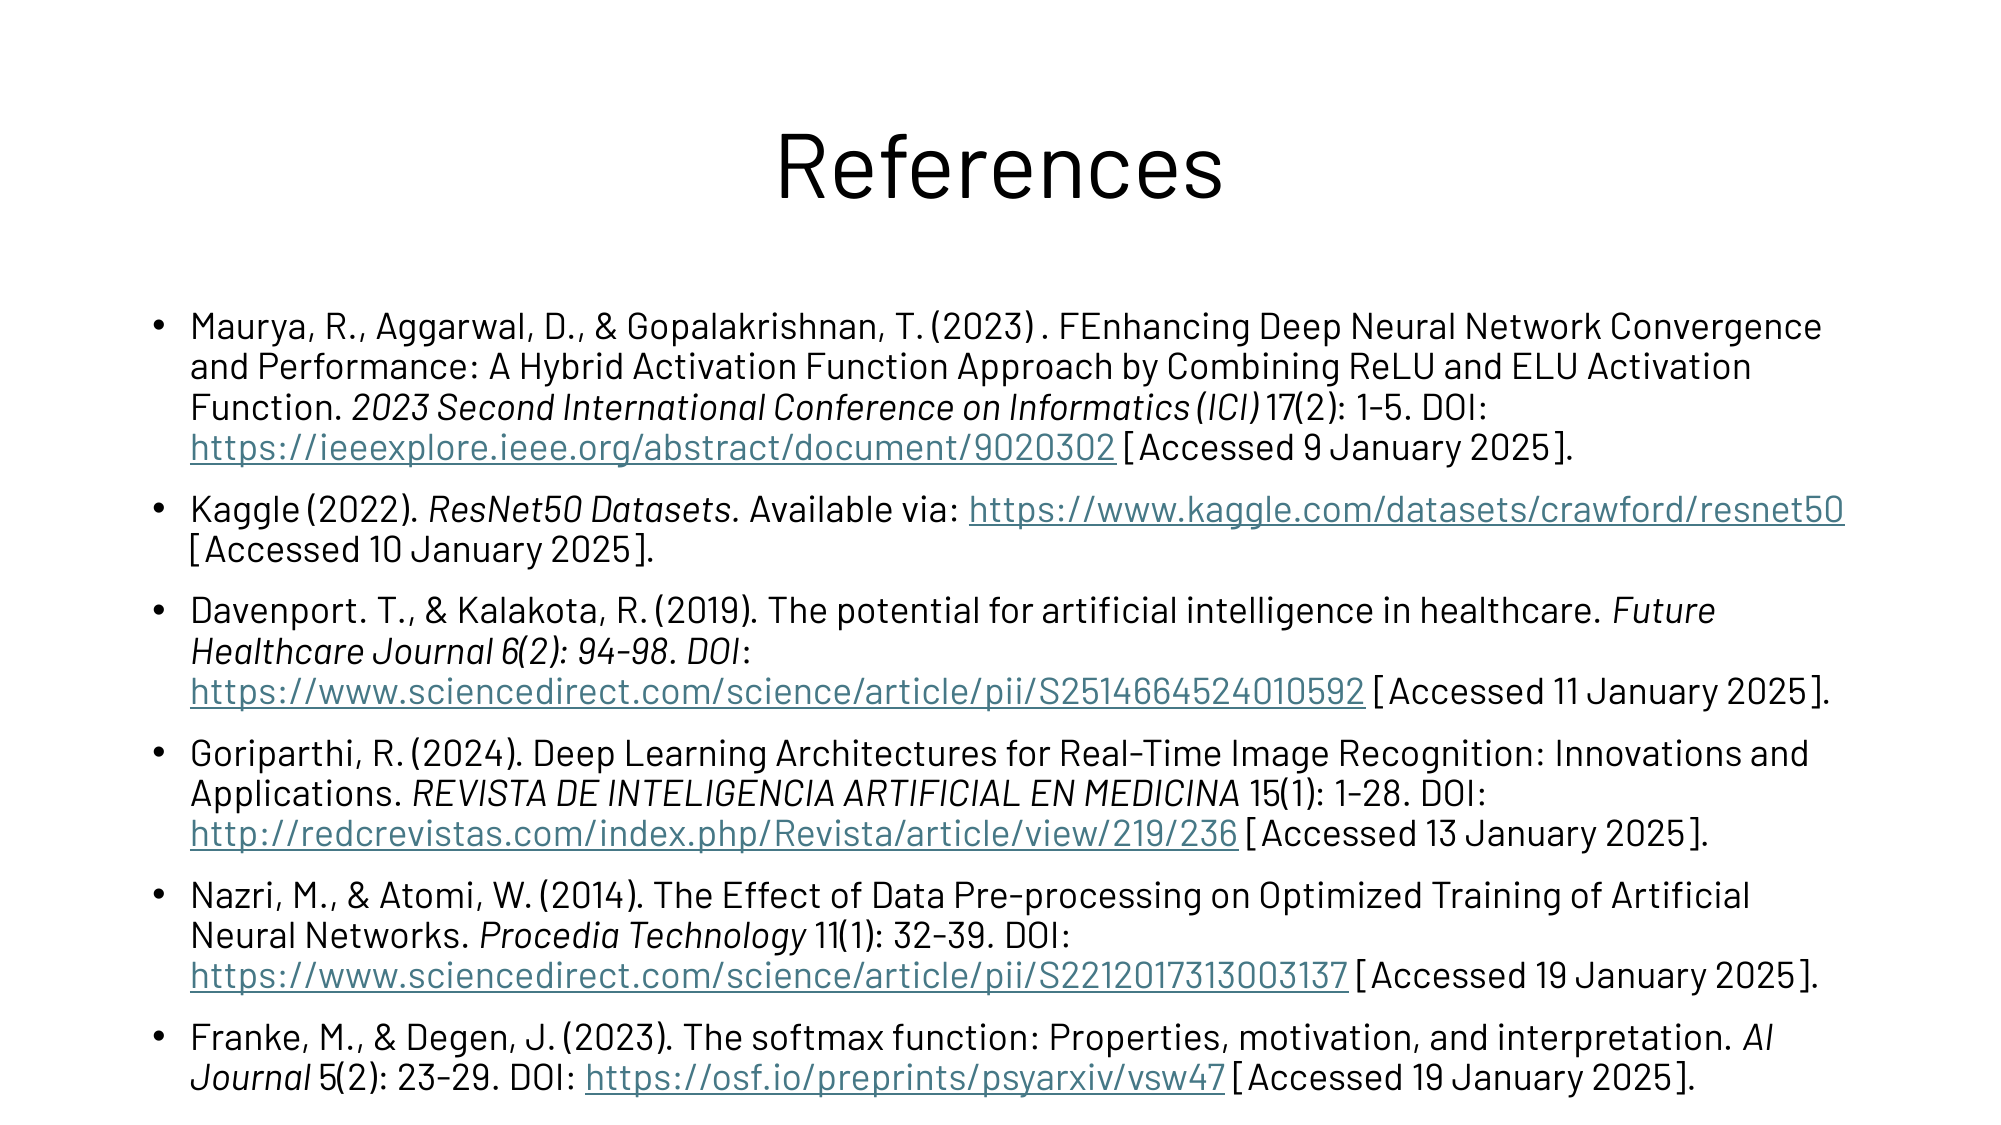

# References
Maurya, R., Aggarwal, D., & Gopalakrishnan, T. (2023) . FEnhancing Deep Neural Network Convergence and Performance: A Hybrid Activation Function Approach by Combining ReLU and ELU Activation Function. 2023 Second International Conference on Informatics (ICI) 17(2): 1-5. DOI: https://ieeexplore.ieee.org/abstract/document/9020302 [Accessed 9 January 2025].
Kaggle (2022). ResNet50 Datasets. Available via: https://www.kaggle.com/datasets/crawford/resnet50 [Accessed 10 January 2025].
Davenport. T., & Kalakota, R. (2019). The potential for artificial intelligence in healthcare. Future Healthcare Journal 6(2): 94-98. DOI: https://www.sciencedirect.com/science/article/pii/S2514664524010592 [Accessed 11 January 2025].
Goriparthi, R. (2024). Deep Learning Architectures for Real-Time Image Recognition: Innovations and Applications. REVISTA DE INTELIGENCIA ARTIFICIAL EN MEDICINA 15(1): 1-28. DOI: http://redcrevistas.com/index.php/Revista/article/view/219/236 [Accessed 13 January 2025].
Nazri, M., & Atomi, W. (2014). The Effect of Data Pre-processing on Optimized Training of Artificial Neural Networks. Procedia Technology 11(1): 32-39. DOI: https://www.sciencedirect.com/science/article/pii/S2212017313003137 [Accessed 19 January 2025].
Franke, M., & Degen, J. (2023). The softmax function: Properties, motivation, and interpretation. AI Journal 5(2): 23-29. DOI: https://osf.io/preprints/psyarxiv/vsw47 [Accessed 19 January 2025].